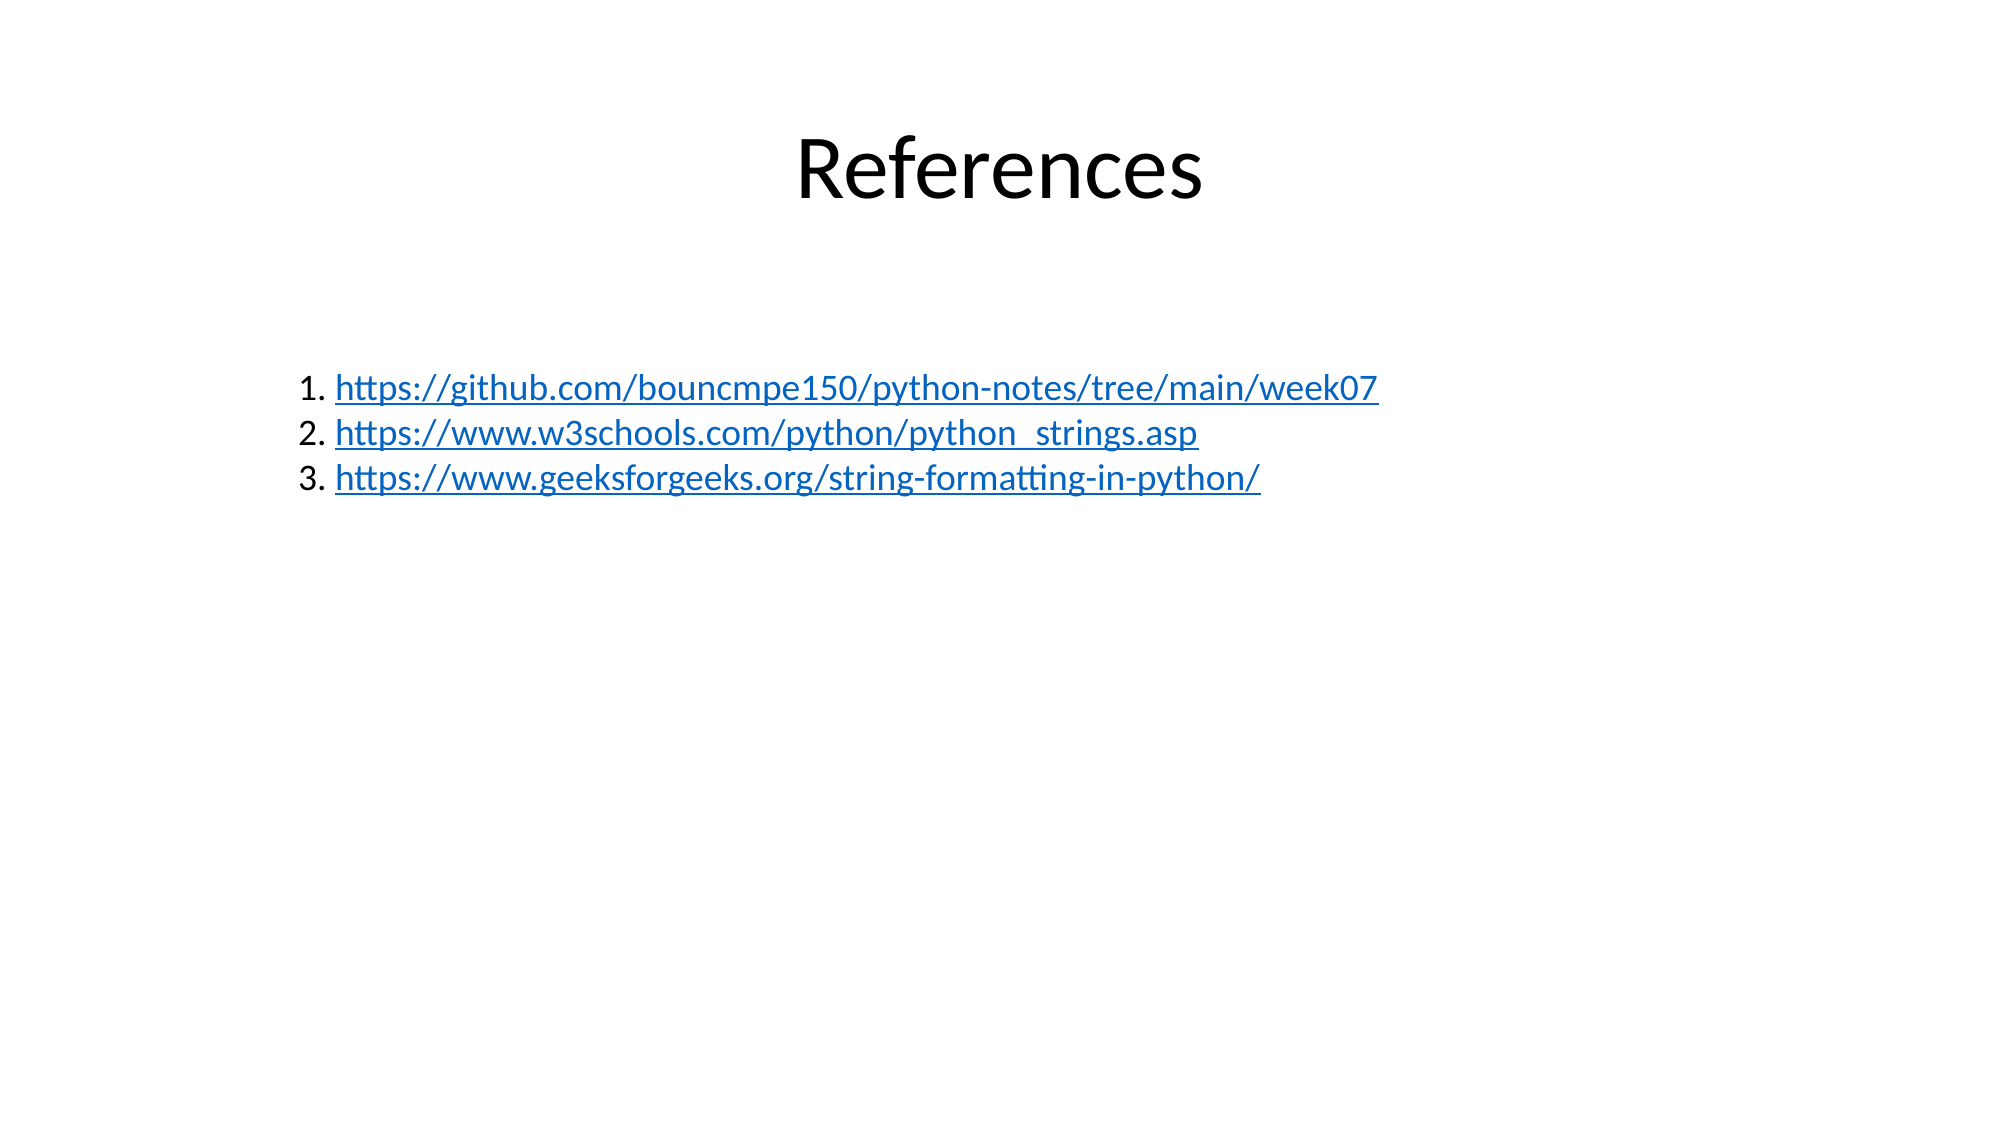

# References
1. https://github.com/bouncmpe150/python-notes/tree/main/week07
2. https://www.w3schools.com/python/python_strings.asp
3. https://www.geeksforgeeks.org/string-formatting-in-python/